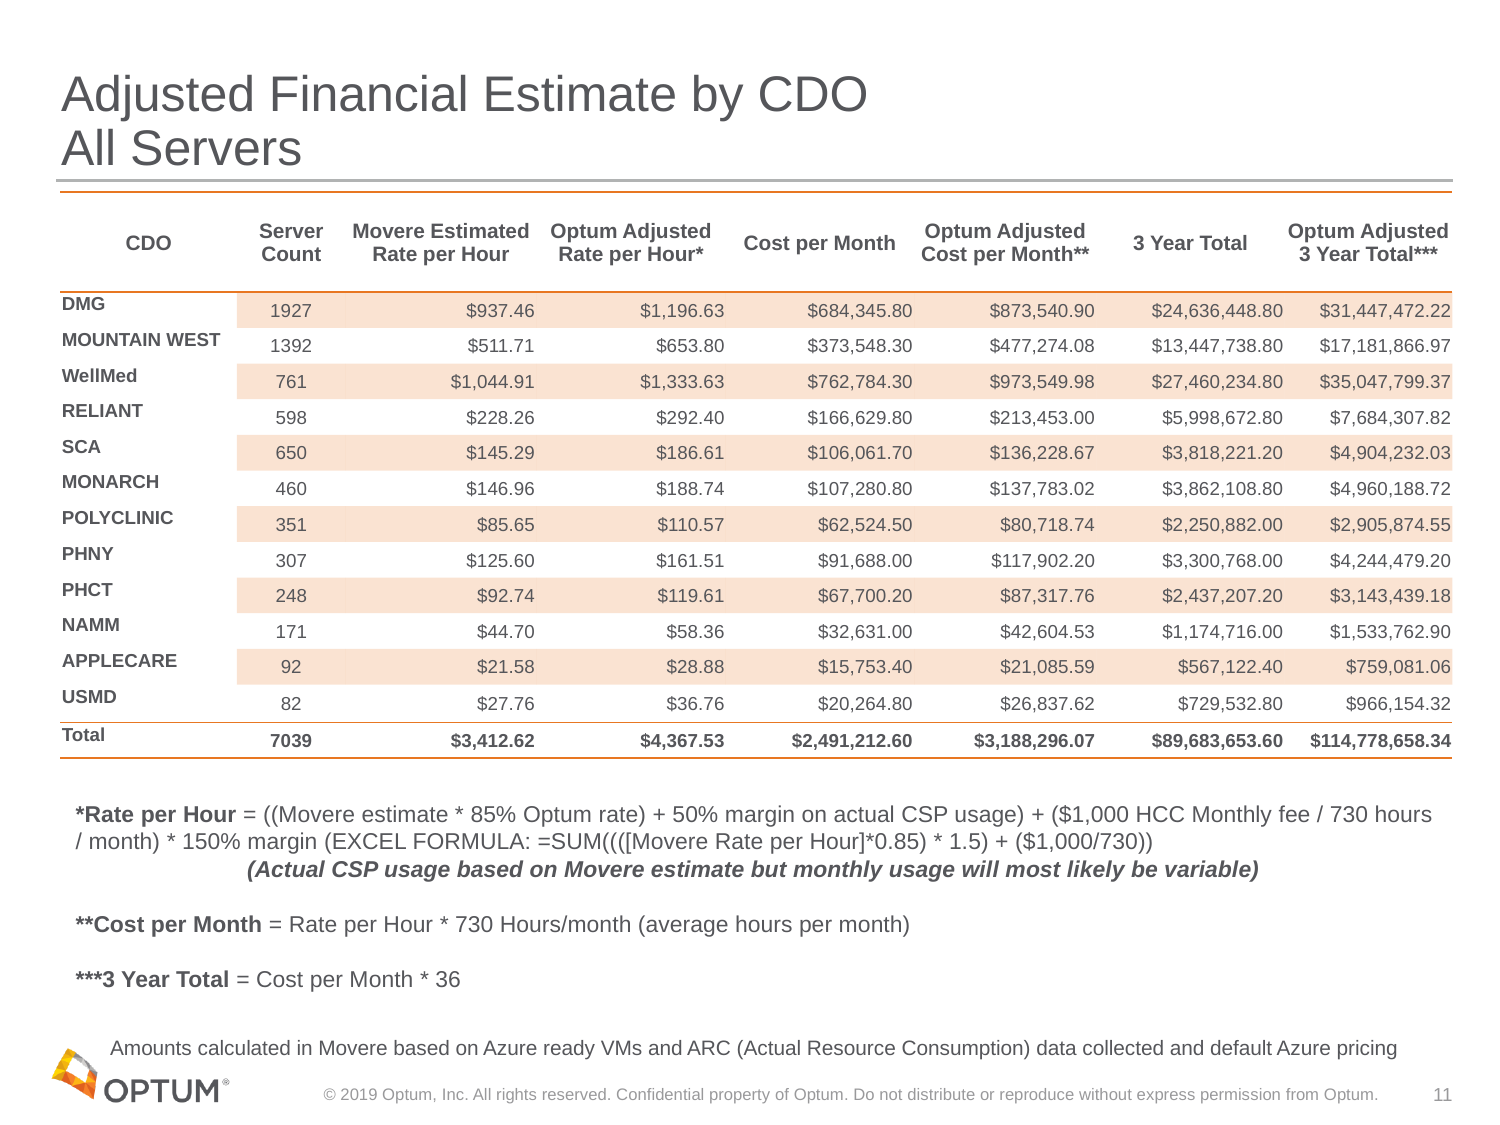

# Adjusted Financial Estimate by CDO All Servers
| CDO | Server Count | Movere Estimated Rate per Hour | Optum Adjusted Rate per Hour\* | Cost per Month | Optum Adjusted Cost per Month\*\* | 3 Year Total | Optum Adjusted 3 Year Total\*\*\* |
| --- | --- | --- | --- | --- | --- | --- | --- |
| DMG | 1927 | $937.46 | $1,196.63 | $684,345.80 | $873,540.90 | $24,636,448.80 | $31,447,472.22 |
| MOUNTAIN WEST | 1392 | $511.71 | $653.80 | $373,548.30 | $477,274.08 | $13,447,738.80 | $17,181,866.97 |
| WellMed | 761 | $1,044.91 | $1,333.63 | $762,784.30 | $973,549.98 | $27,460,234.80 | $35,047,799.37 |
| RELIANT | 598 | $228.26 | $292.40 | $166,629.80 | $213,453.00 | $5,998,672.80 | $7,684,307.82 |
| SCA | 650 | $145.29 | $186.61 | $106,061.70 | $136,228.67 | $3,818,221.20 | $4,904,232.03 |
| MONARCH | 460 | $146.96 | $188.74 | $107,280.80 | $137,783.02 | $3,862,108.80 | $4,960,188.72 |
| POLYCLINIC | 351 | $85.65 | $110.57 | $62,524.50 | $80,718.74 | $2,250,882.00 | $2,905,874.55 |
| PHNY | 307 | $125.60 | $161.51 | $91,688.00 | $117,902.20 | $3,300,768.00 | $4,244,479.20 |
| PHCT | 248 | $92.74 | $119.61 | $67,700.20 | $87,317.76 | $2,437,207.20 | $3,143,439.18 |
| NAMM | 171 | $44.70 | $58.36 | $32,631.00 | $42,604.53 | $1,174,716.00 | $1,533,762.90 |
| APPLECARE | 92 | $21.58 | $28.88 | $15,753.40 | $21,085.59 | $567,122.40 | $759,081.06 |
| USMD | 82 | $27.76 | $36.76 | $20,264.80 | $26,837.62 | $729,532.80 | $966,154.32 |
| Total | 7039 | $3,412.62 | $4,367.53 | $2,491,212.60 | $3,188,296.07 | $89,683,653.60 | $114,778,658.34 |
*Rate per Hour = ((Movere estimate * 85% Optum rate) + 50% margin on actual CSP usage) + ($1,000 HCC Monthly fee / 730 hours / month) * 150% margin (EXCEL FORMULA: =SUM((([Movere Rate per Hour]*0.85) * 1.5) + ($1,000/730))
(Actual CSP usage based on Movere estimate but monthly usage will most likely be variable)

**Cost per Month = Rate per Hour * 730 Hours/month (average hours per month)

***3 Year Total = Cost per Month * 36
Amounts calculated in Movere based on Azure ready VMs and ARC (Actual Resource Consumption) data collected and default Azure pricing
© 2019 Optum, Inc. All rights reserved. Confidential property of Optum. Do not distribute or reproduce without express permission from Optum.
11